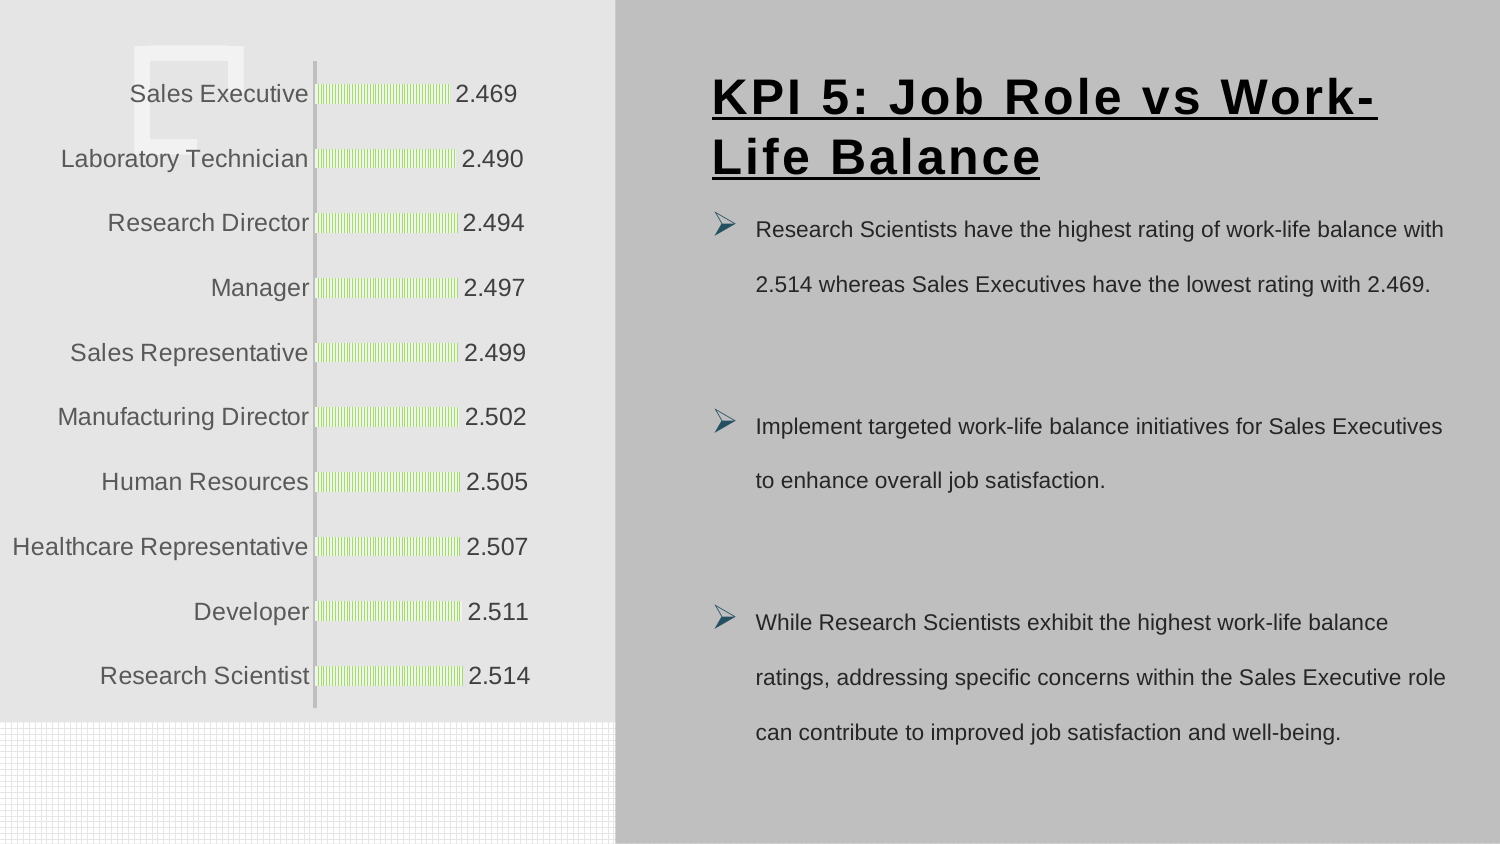

### Chart

| Category | worklife Balance |
|---|---|
| Research Scientist | 2.5139332 |
| Developer | 2.511334 |
| Healthcare Representative | 2.5066402 |
| Human Resources | 2.505276 |
| Manufacturing Director | 2.5016084 |
| Sales Representative | 2.4989042 |
| Manager | 2.4966242 |
| Research Director | 2.4938297 |
| Laboratory Technician | 2.4904315 |
| Sales Executive | 2.4688303 |
KPI 5: Job Role vs Work-Life Balance
# Research Scientists have the highest rating of work-life balance with 2.514 whereas Sales Executives have the lowest rating with 2.469.

Implement targeted work-life balance initiatives for Sales Executives to enhance overall job satisfaction.

While Research Scientists exhibit the highest work-life balance ratings, addressing specific concerns within the Sales Executive role can contribute to improved job satisfaction and well-being.